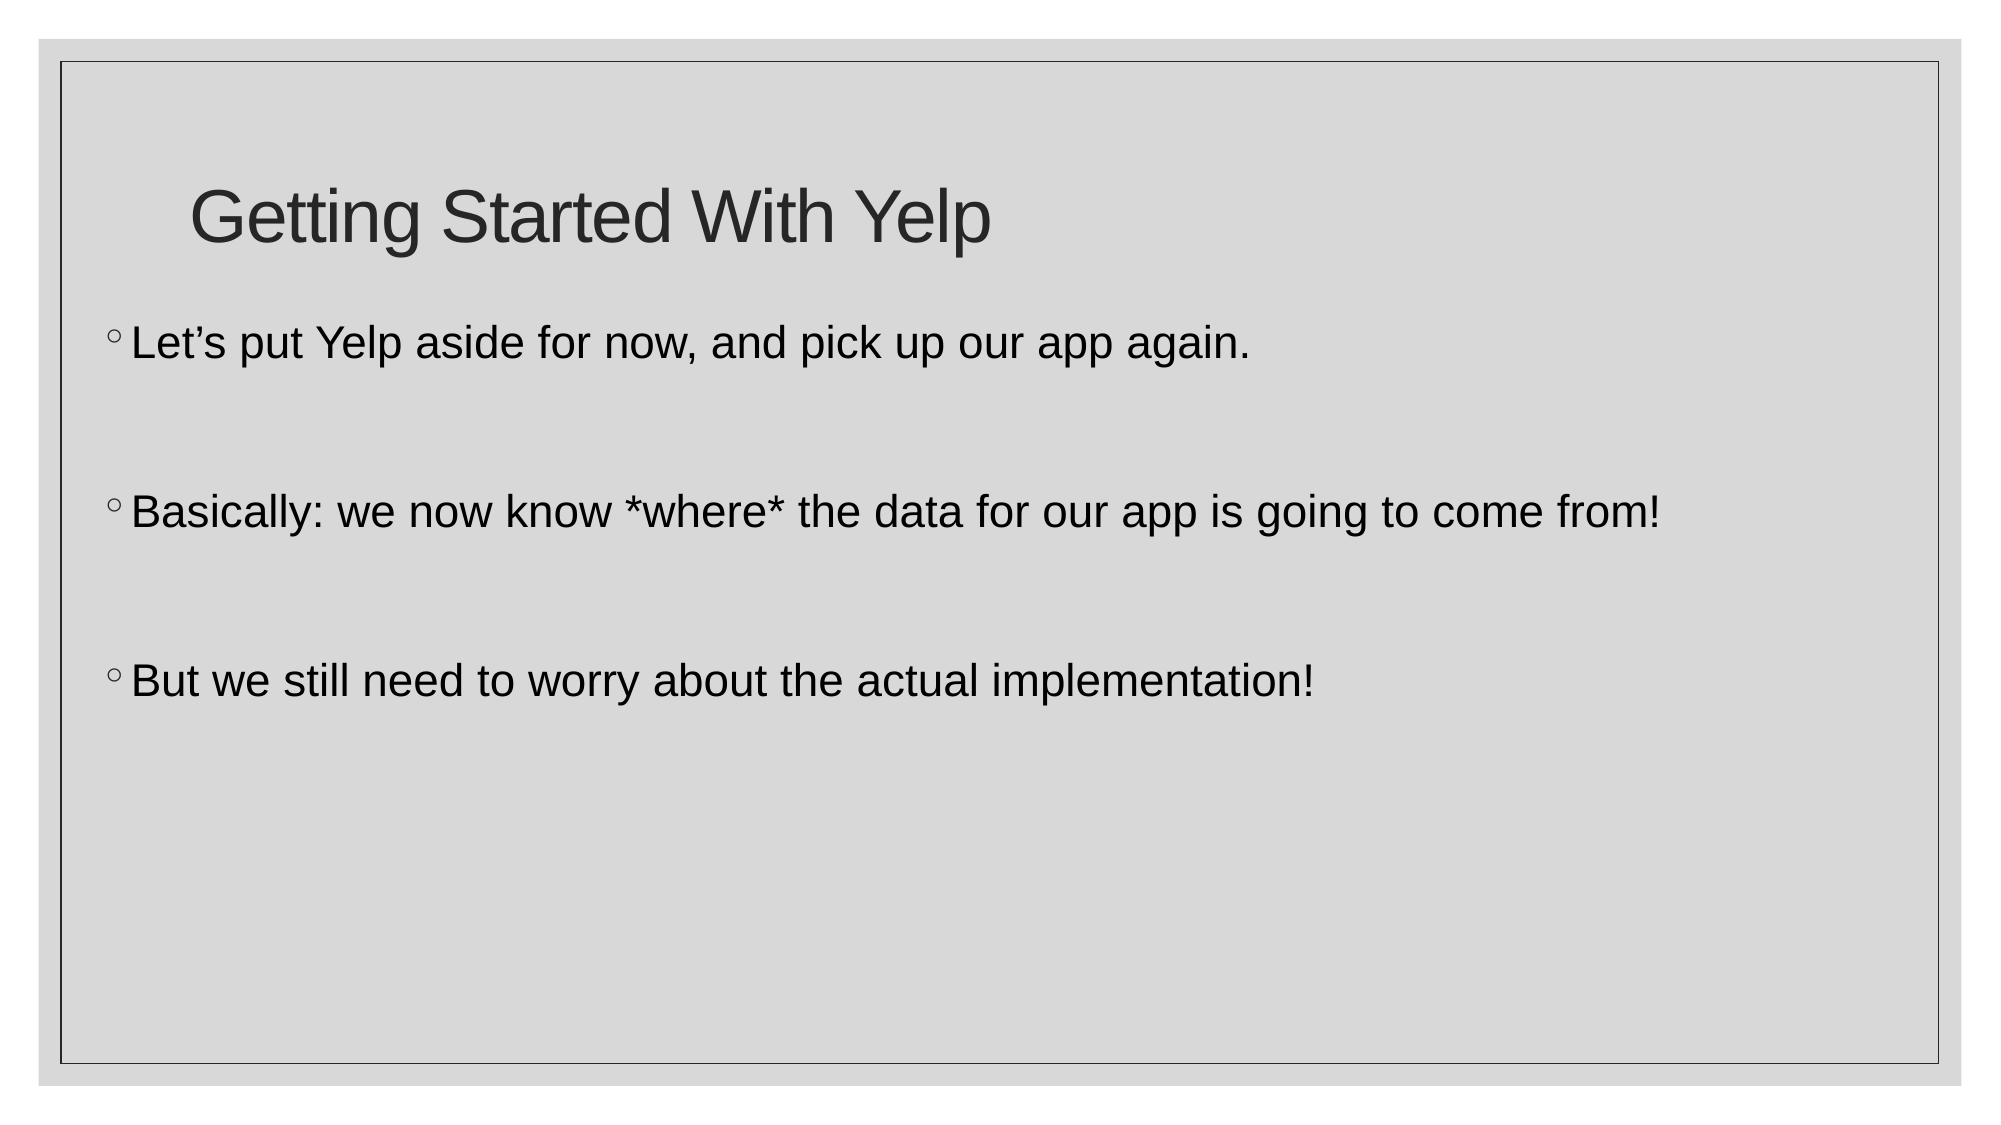

# Getting Started With Yelp
Let’s put Yelp aside for now, and pick up our app again.

Basically: we now know *where* the data for our app is going to come from!

But we still need to worry about the actual implementation!